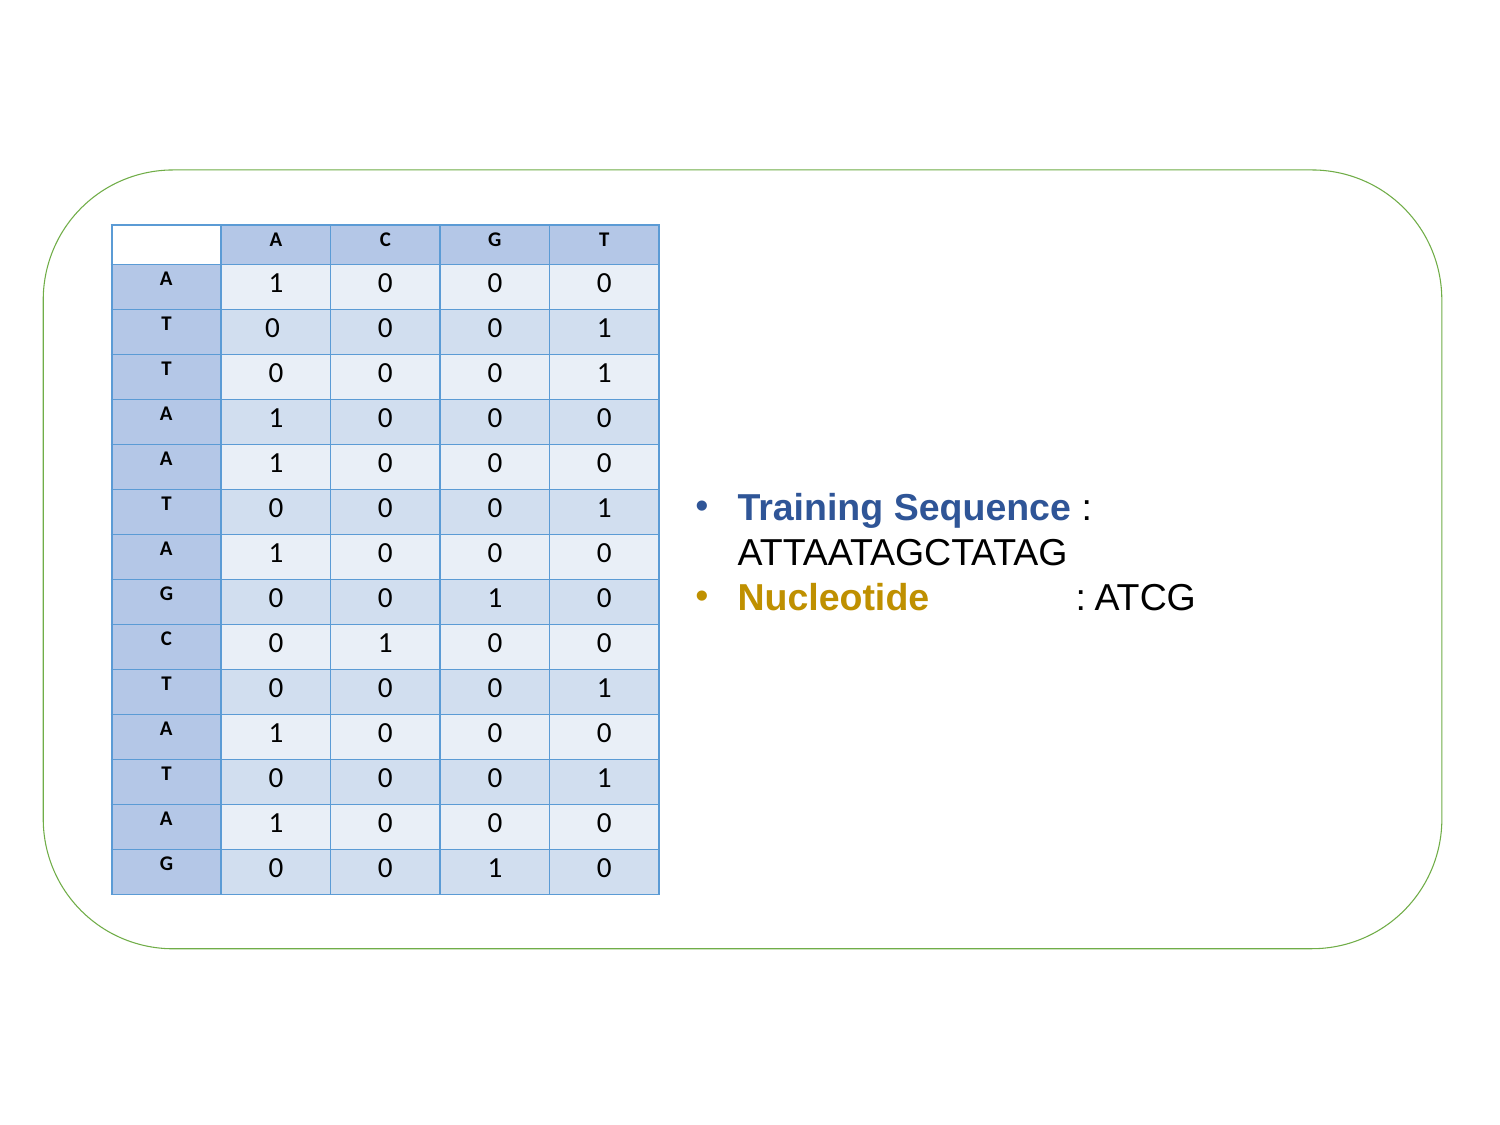

|  | A | C | G | T |
| --- | --- | --- | --- | --- |
| A | 1 | 0 | 0 | 0 |
| T | 0 | 0 | 0 | 1 |
| T | 0 | 0 | 0 | 1 |
| A | 1 | 0 | 0 | 0 |
| A | 1 | 0 | 0 | 0 |
| T | 0 | 0 | 0 | 1 |
| A | 1 | 0 | 0 | 0 |
| G | 0 | 0 | 1 | 0 |
| C | 0 | 1 | 0 | 0 |
| T | 0 | 0 | 0 | 1 |
| A | 1 | 0 | 0 | 0 |
| T | 0 | 0 | 0 | 1 |
| A | 1 | 0 | 0 | 0 |
| G | 0 | 0 | 1 | 0 |
Training Sequence : ATTAATAGCTATAG
Nucleotide              : ATCG